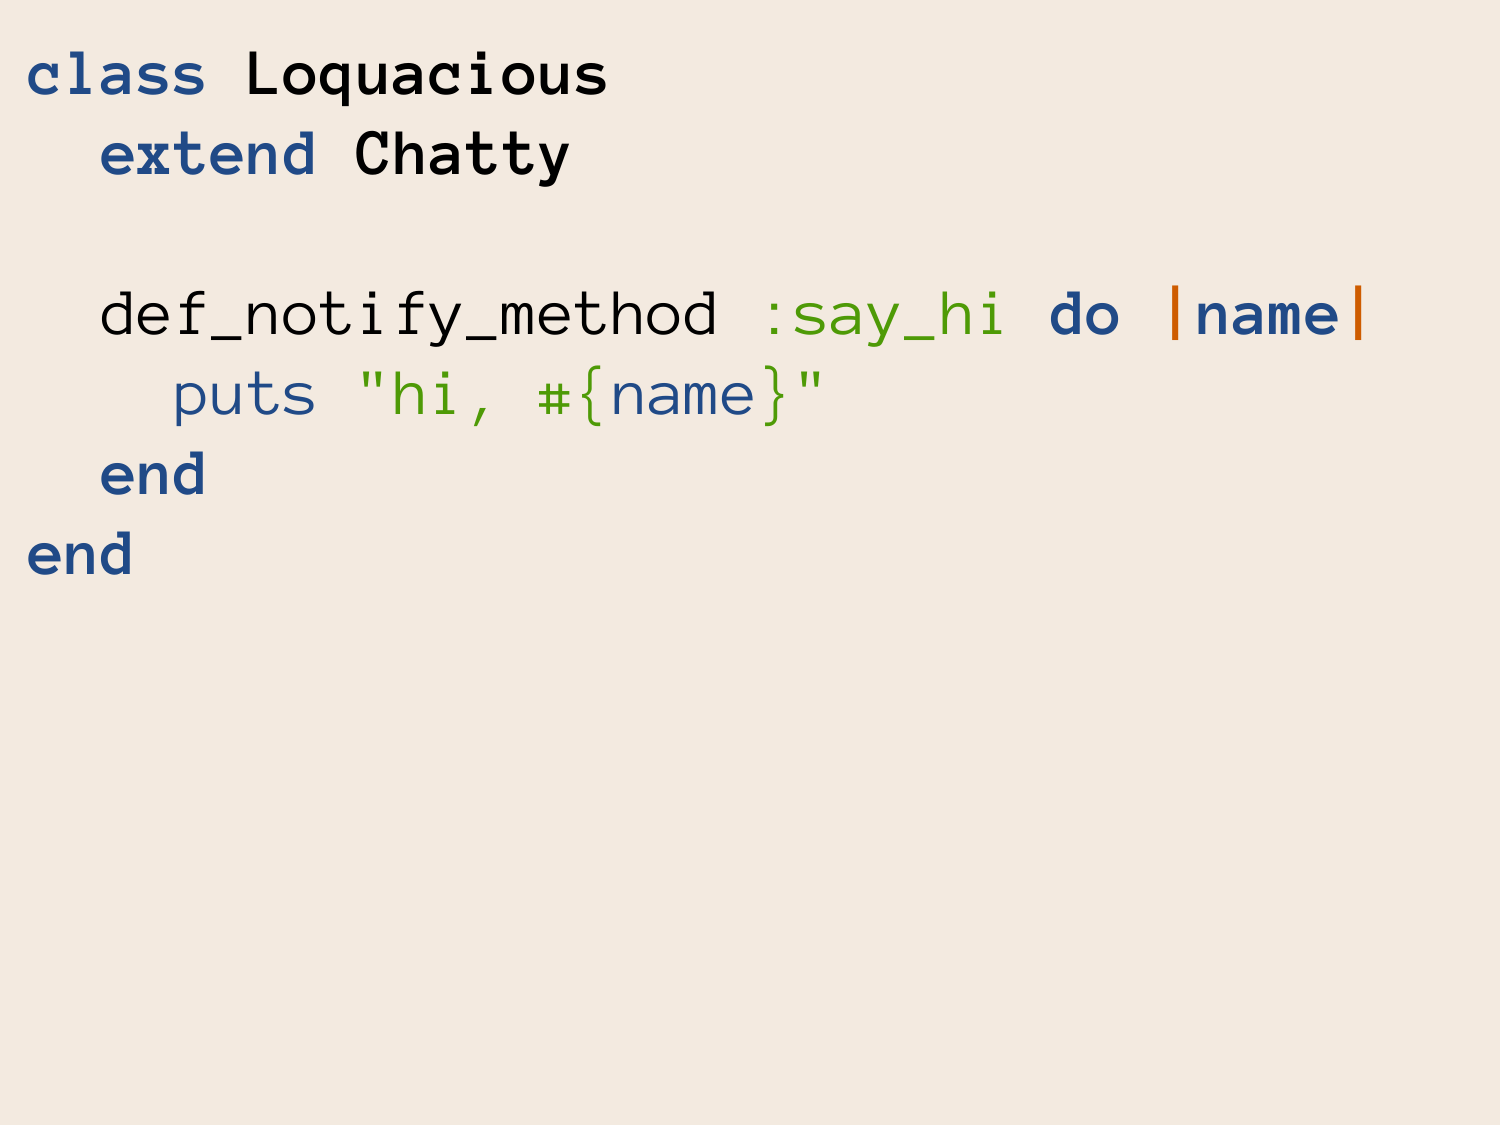

class Loquacious
  extend Chatty

  def_notify_method :say_hi do |name|
    puts "hi, #{name}"
  end
end